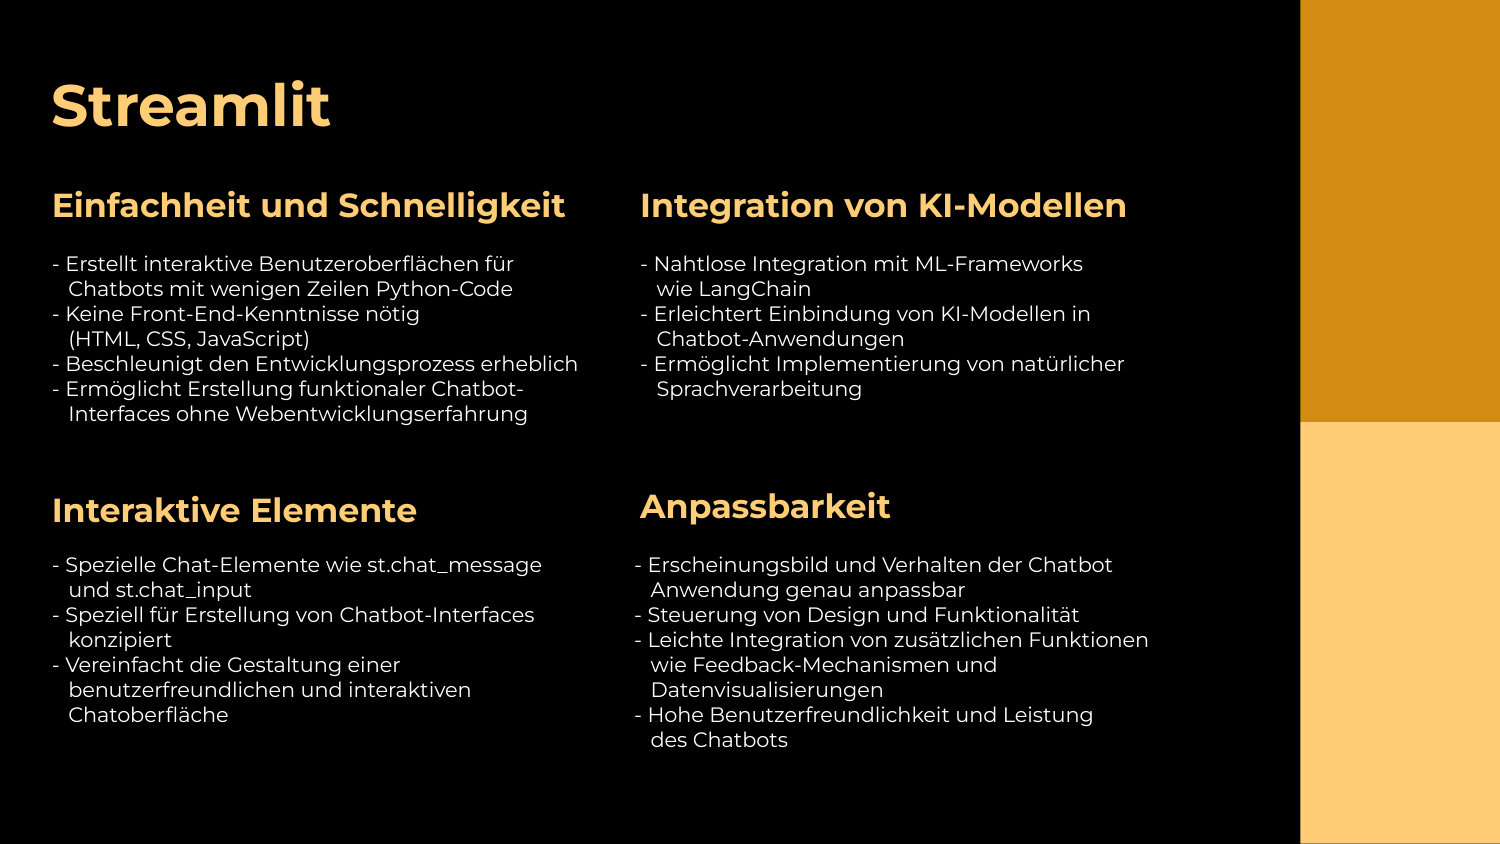

# Streamlit
Einfachheit und Schnelligkeit
Integration von KI-Modellen
- Nahtlose Integration mit ML-Frameworks
   wie LangChain
- Erleichtert Einbindung von KI-Modellen in
   Chatbot-Anwendungen
- Ermöglicht Implementierung von natürlicher
   Sprachverarbeitung
- Erstellt interaktive Benutzeroberflächen für
   Chatbots mit wenigen Zeilen Python-Code
- Keine Front-End-Kenntnisse nötig
   (HTML, CSS, JavaScript)
- Beschleunigt den Entwicklungsprozess erheblich
- Ermöglicht Erstellung funktionaler Chatbot-
   Interfaces ohne Webentwicklungserfahrung
Anpassbarkeit
Interaktive Elemente
- Spezielle Chat-Elemente wie st.chat_message
   und st.chat_input
- Speziell für Erstellung von Chatbot-Interfaces
   konzipiert
- Vereinfacht die Gestaltung einer
   benutzerfreundlichen und interaktiven
   Chatoberfläche
- Erscheinungsbild und Verhalten der Chatbot
   Anwendung genau anpassbar
- Steuerung von Design und Funktionalität
- Leichte Integration von zusätzlichen Funktionen
   wie Feedback-Mechanismen und
   Datenvisualisierungen
- Hohe Benutzerfreundlichkeit und Leistung
   des Chatbots